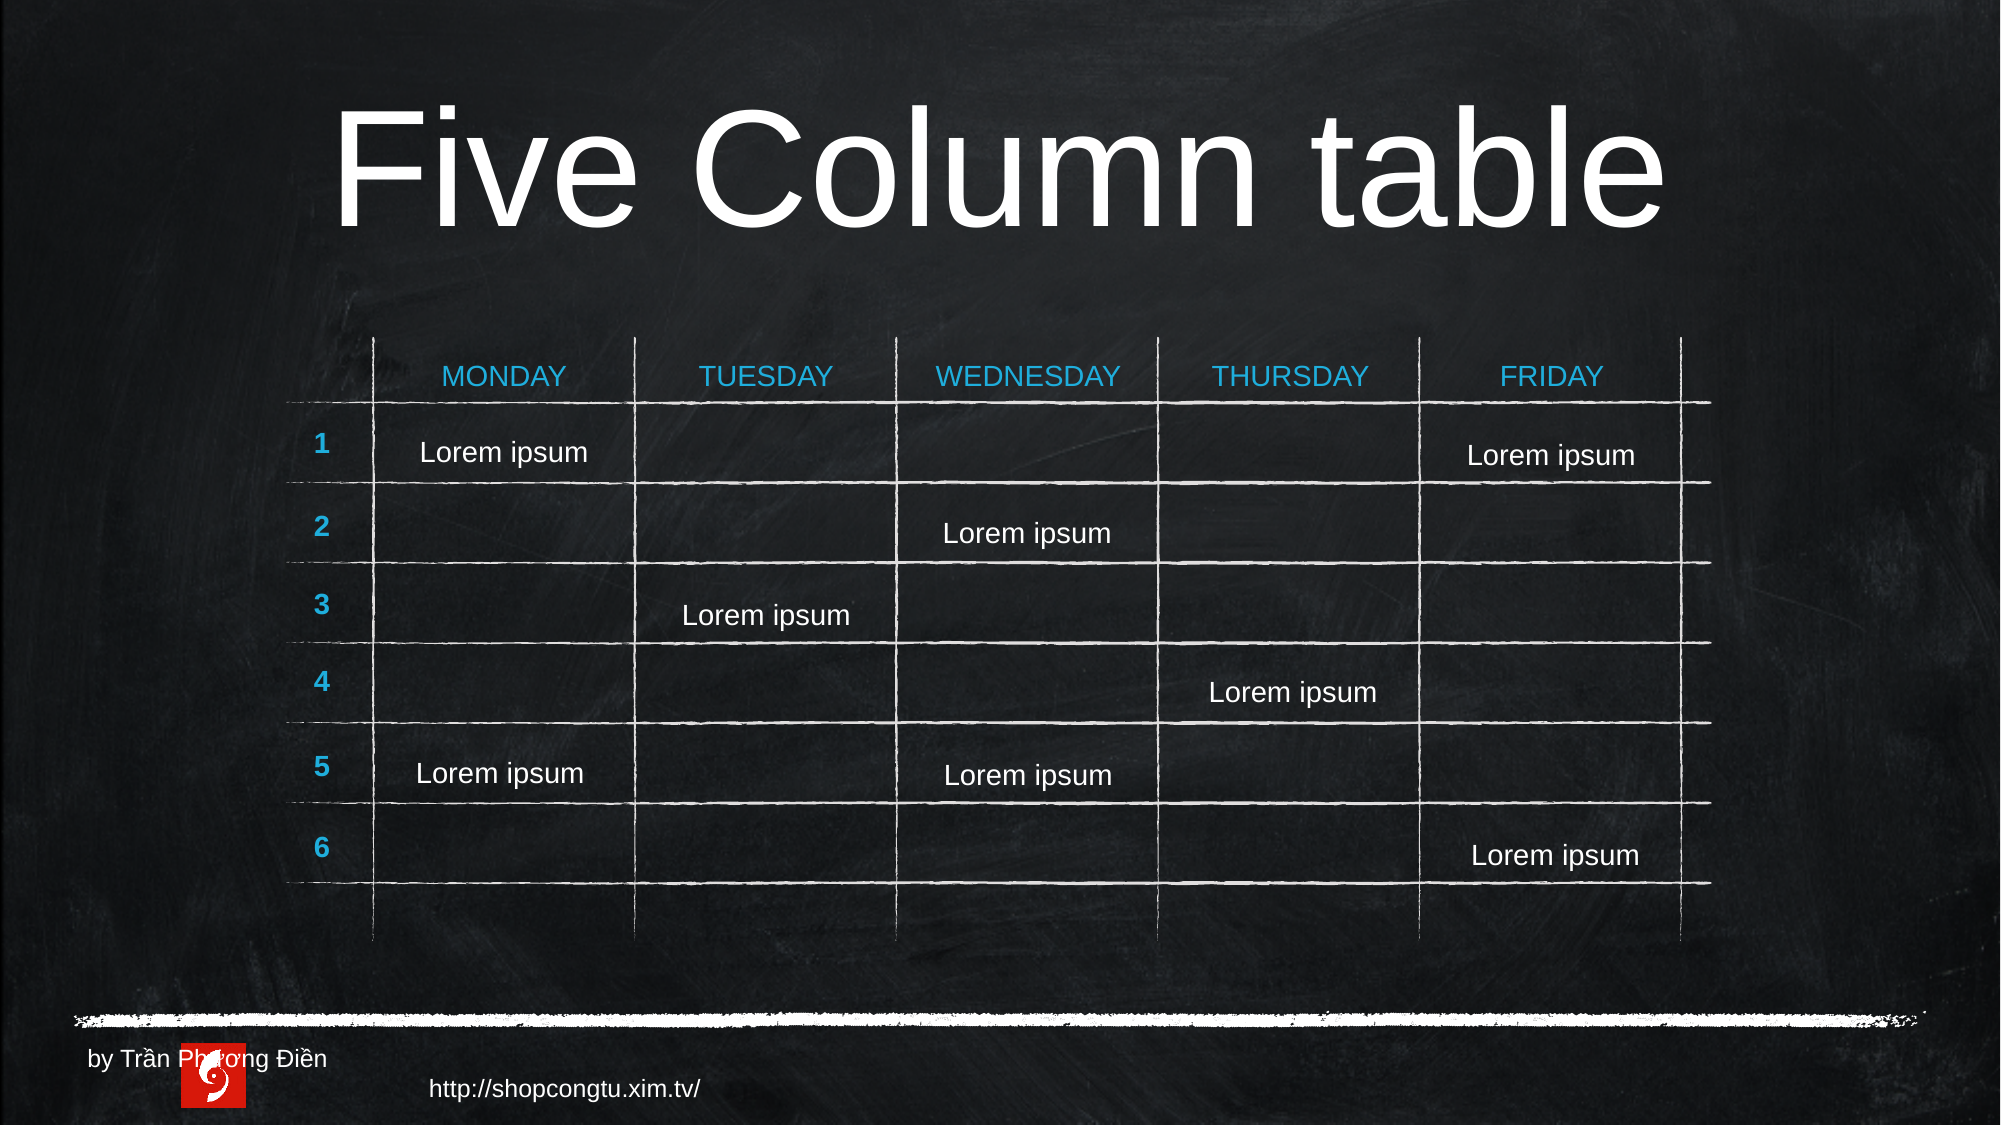

Five Column table
MONDAY
TUESDAY
WEDNESDAY
THURSDAY
FRIDAY

Lorem ipsum
Lorem ipsum
1
Lorem ipsum
2
Lorem ipsum
3
Lorem ipsum
4
Lorem ipsum
Lorem ipsum
5
Lorem ipsum
6
 by Trần Phương Điền                                                                                                                                                                                                                                          		       http://shopcongtu.xim.tv/